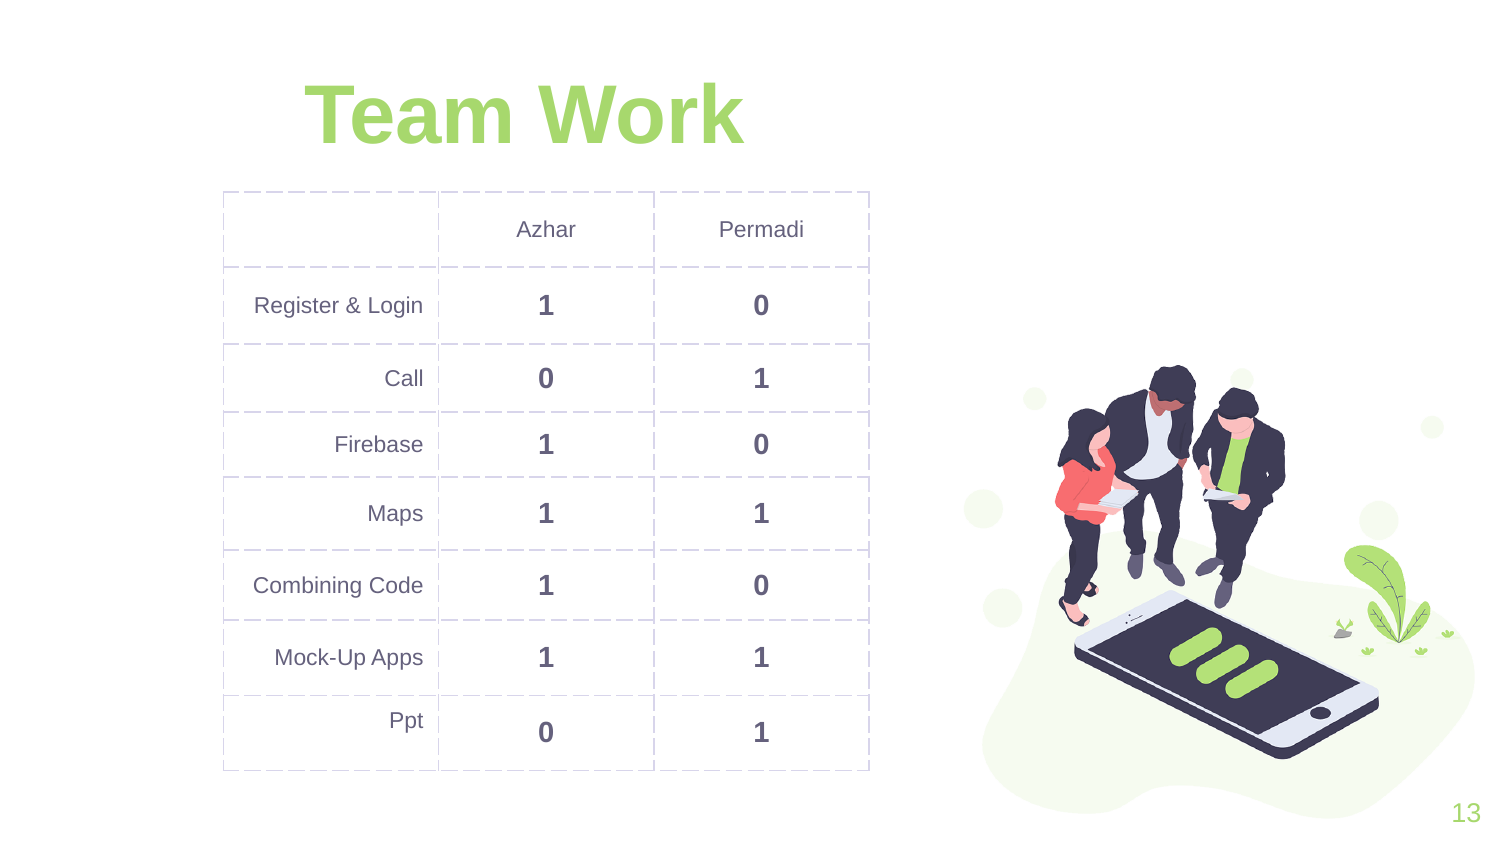

# Team Work
|  | Azhar | Permadi |
| --- | --- | --- |
| Register & Login | 1 | 0 |
| Call | 0 | 1 |
| Firebase | 1 | 0 |
| Maps | 1 | 1 |
| Combining Code | 1 | 0 |
| Mock-Up Apps | 1 | 1 |
| Ppt | 0 | 1 |
13